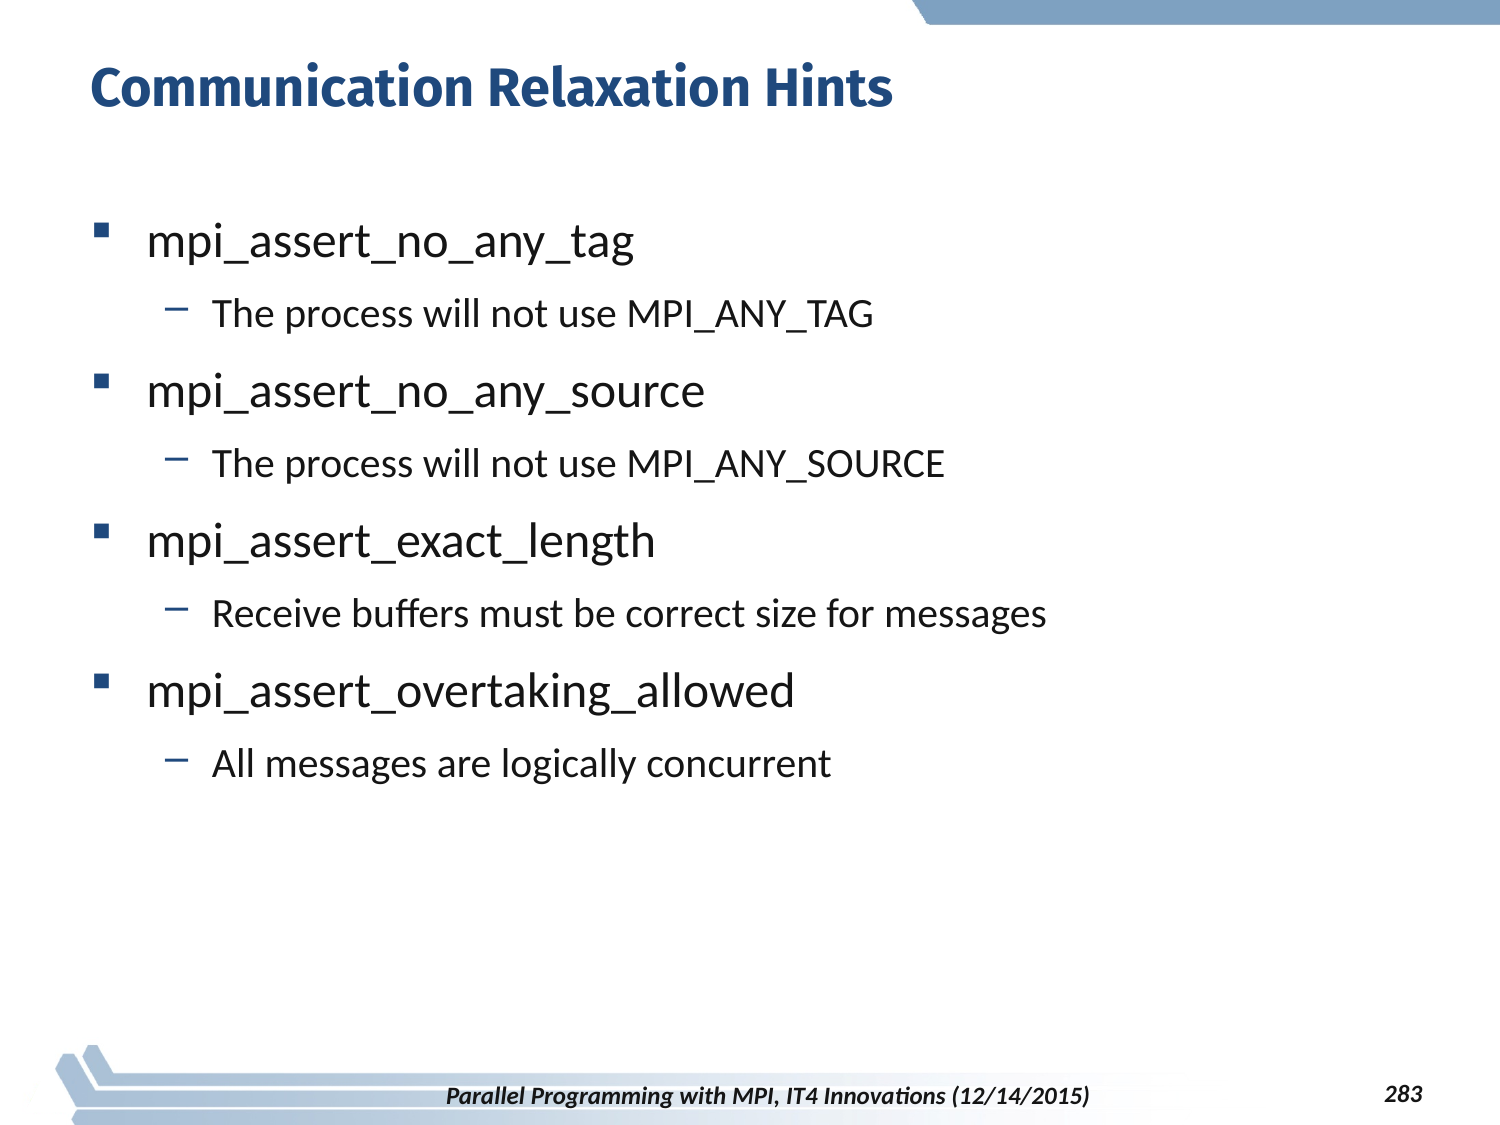

# Communication Relaxation Hints
mpi_assert_no_any_tag
The process will not use MPI_ANY_TAG
mpi_assert_no_any_source
The process will not use MPI_ANY_SOURCE
mpi_assert_exact_length
Receive buffers must be correct size for messages
mpi_assert_overtaking_allowed
All messages are logically concurrent
283
Parallel Programming with MPI, IT4 Innovations (12/14/2015)